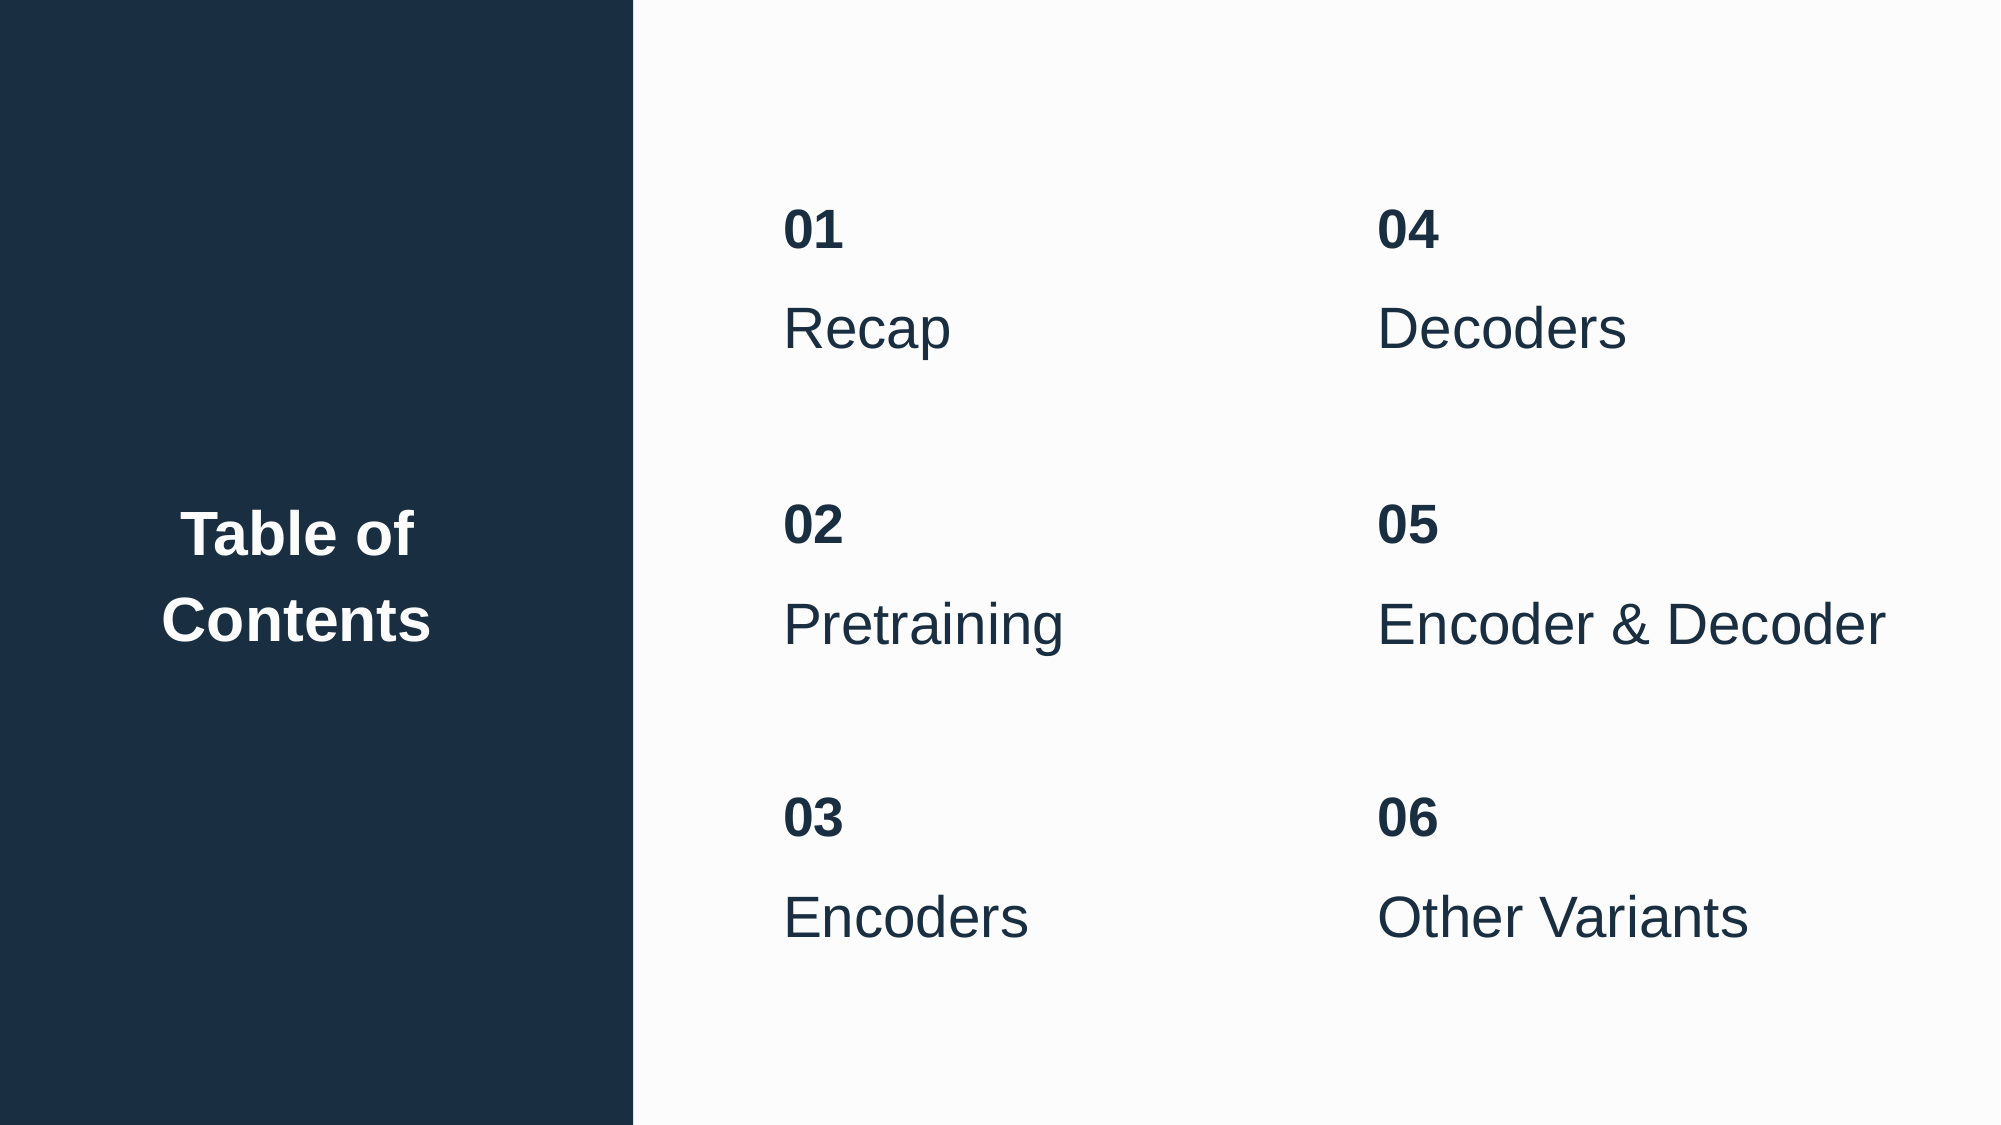

01
04
Recap
Decoders
# Table of Contents
02
05
Pretraining

Encoder & Decoder
03
06
Encoders

Other Variants